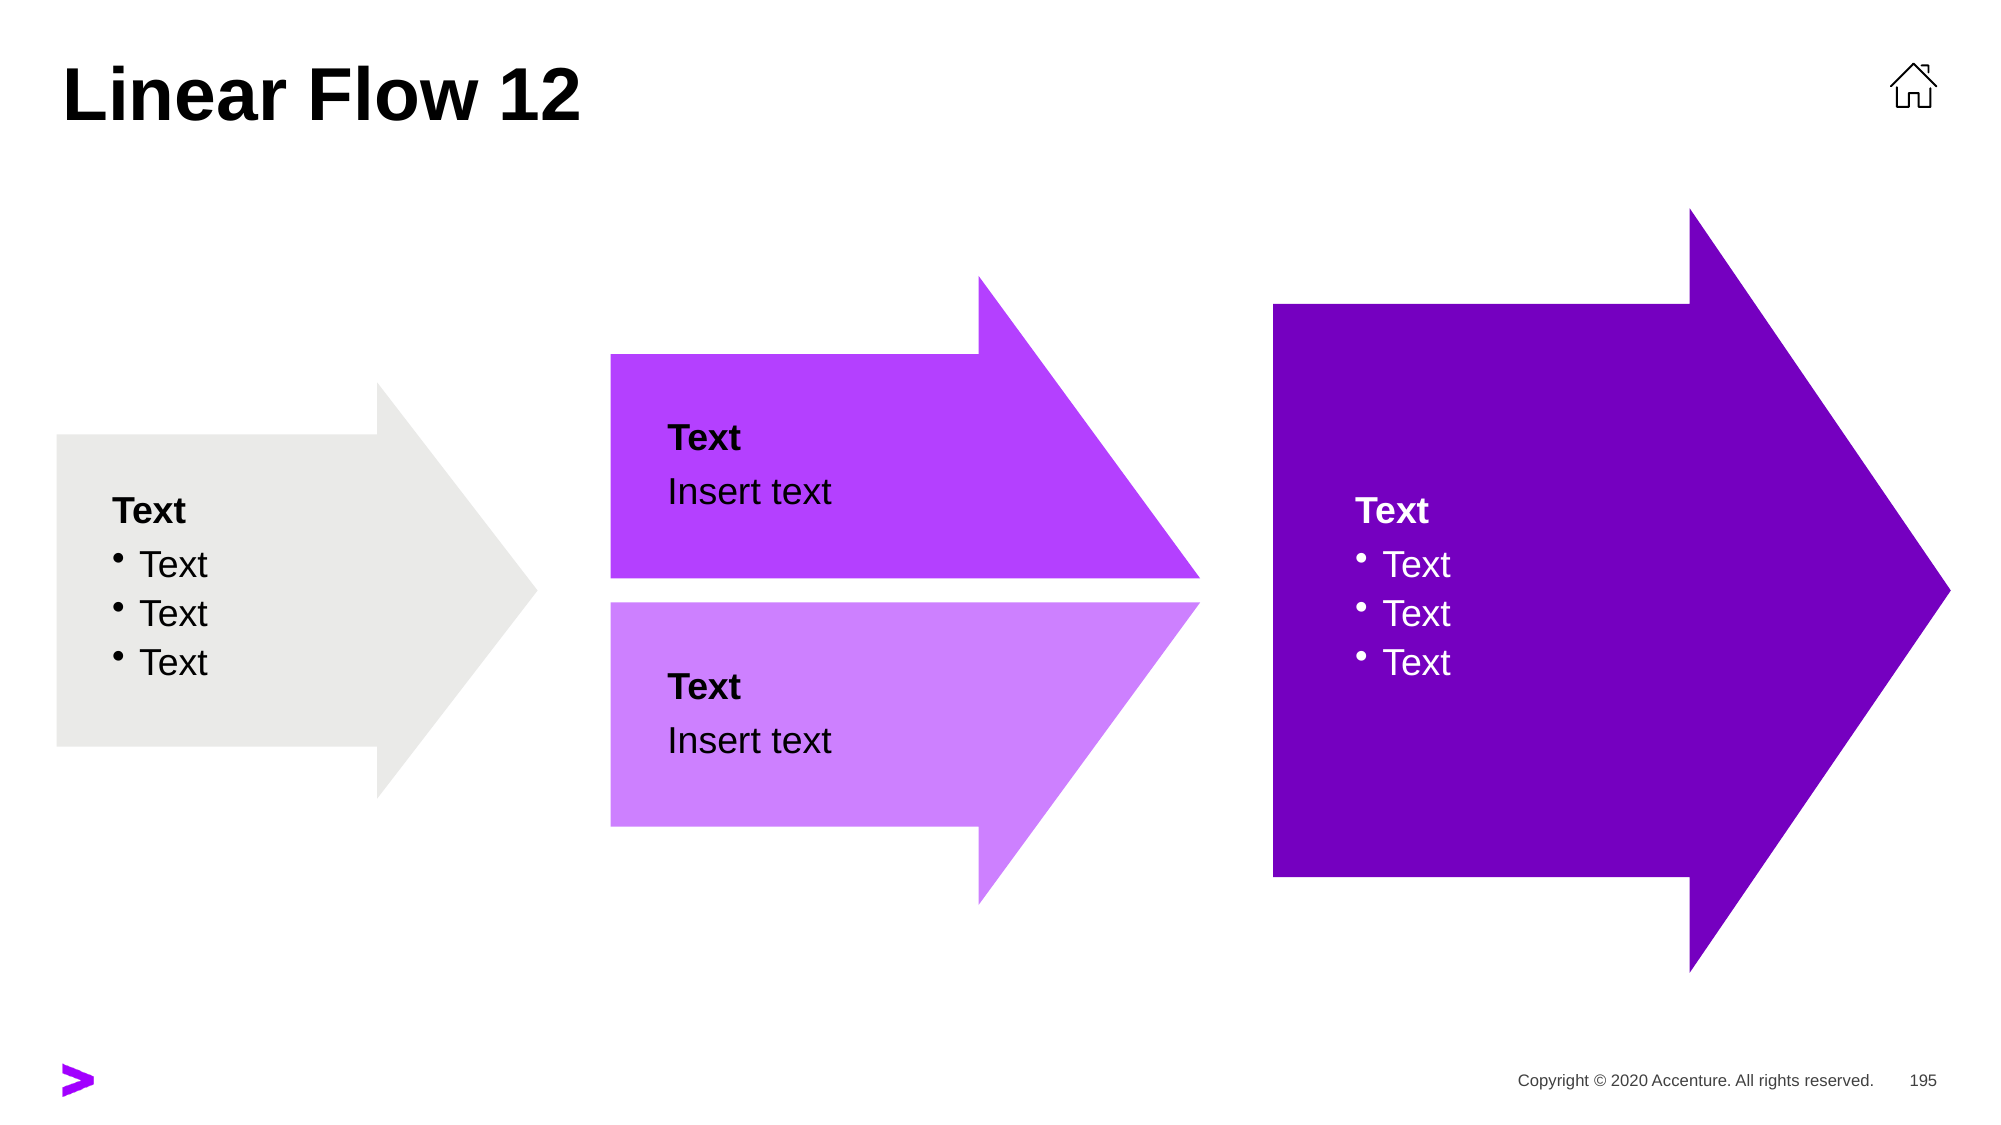

# Linear Flow 12

Text
Insert text

Text
Text
Text
Text
Text
Text
Text
Text

Text
Insert text